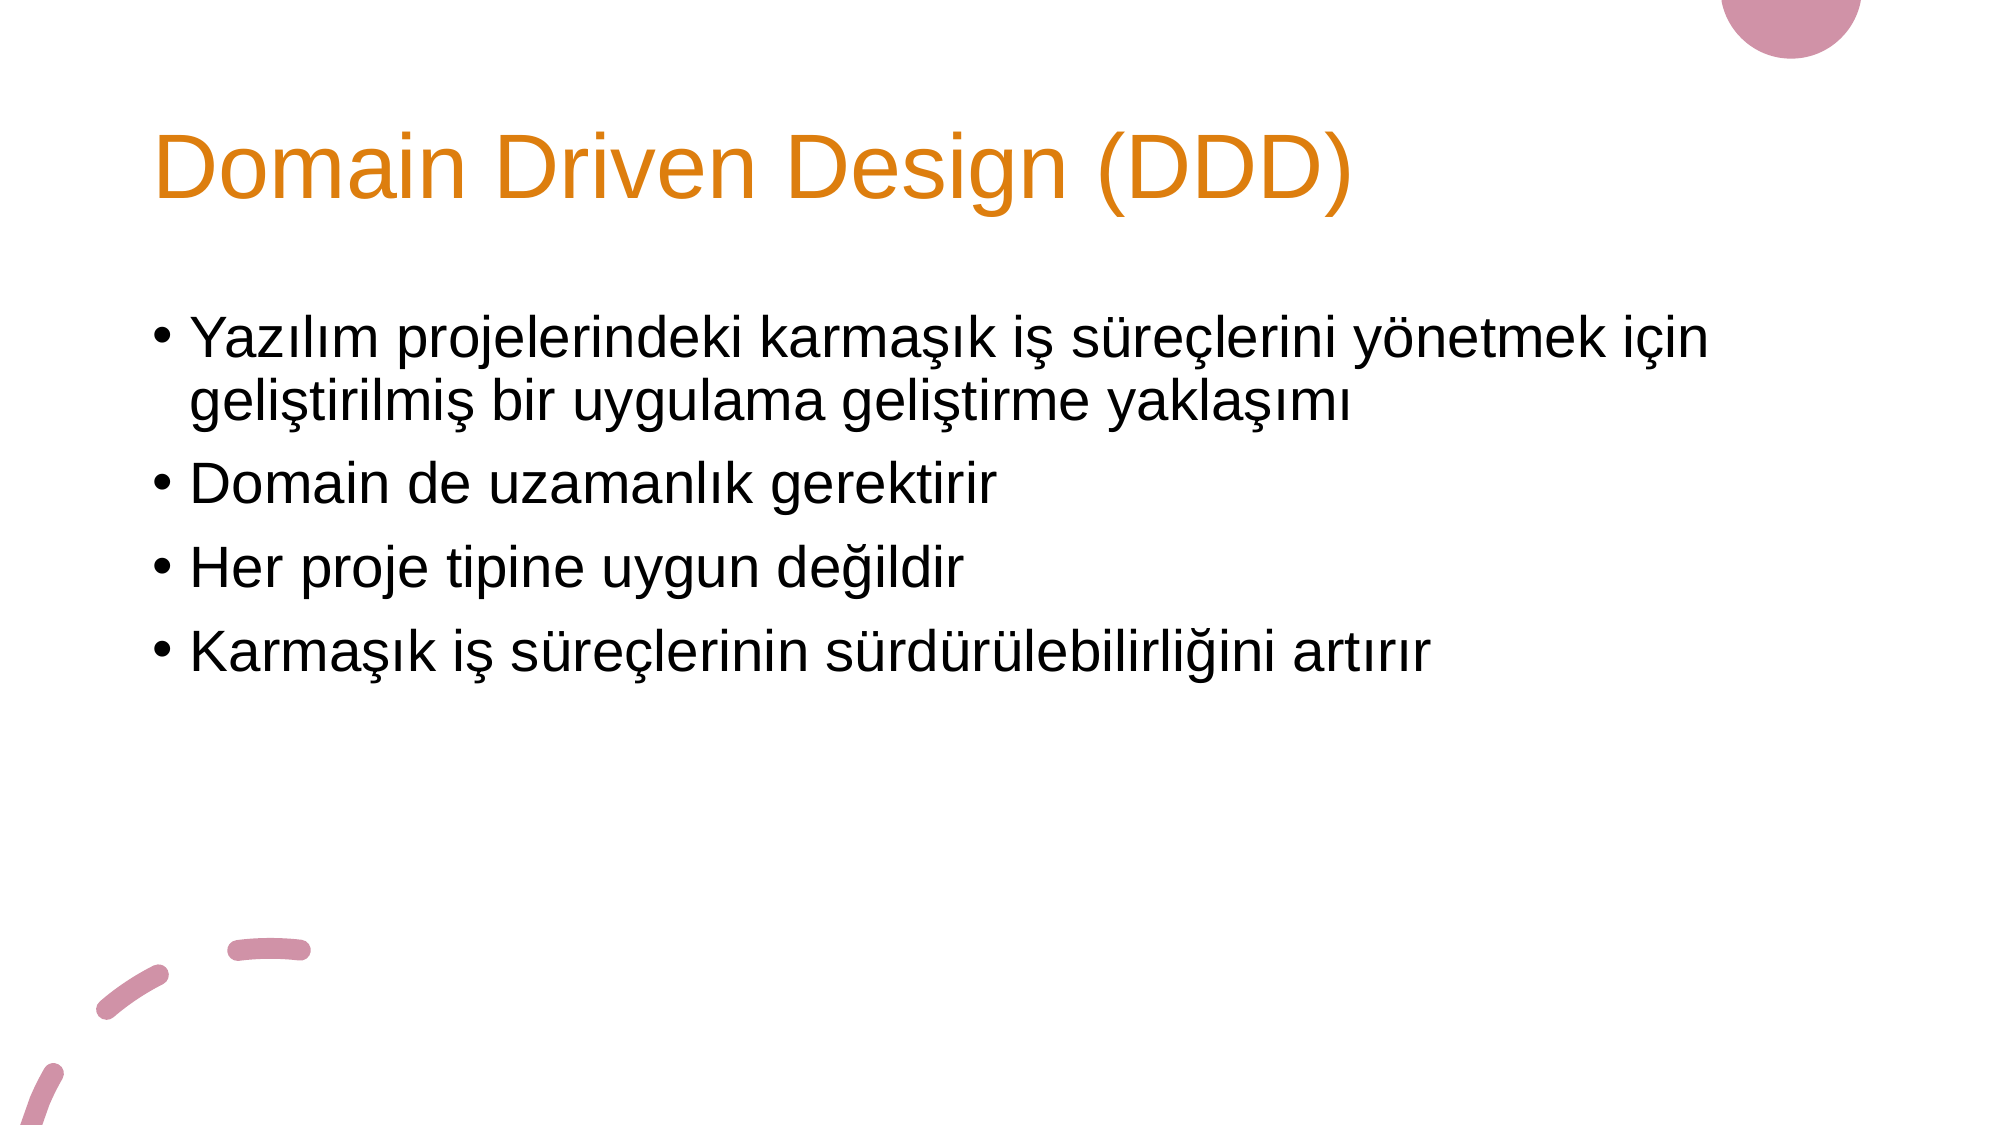

# Domain Driven Design (DDD)
Yazılım projelerindeki karmaşık iş süreçlerini yönetmek için geliştirilmiş bir uygulama geliştirme yaklaşımı
Domain de uzamanlık gerektirir
Her proje tipine uygun değildir
Karmaşık iş süreçlerinin sürdürülebilirliğini artırır